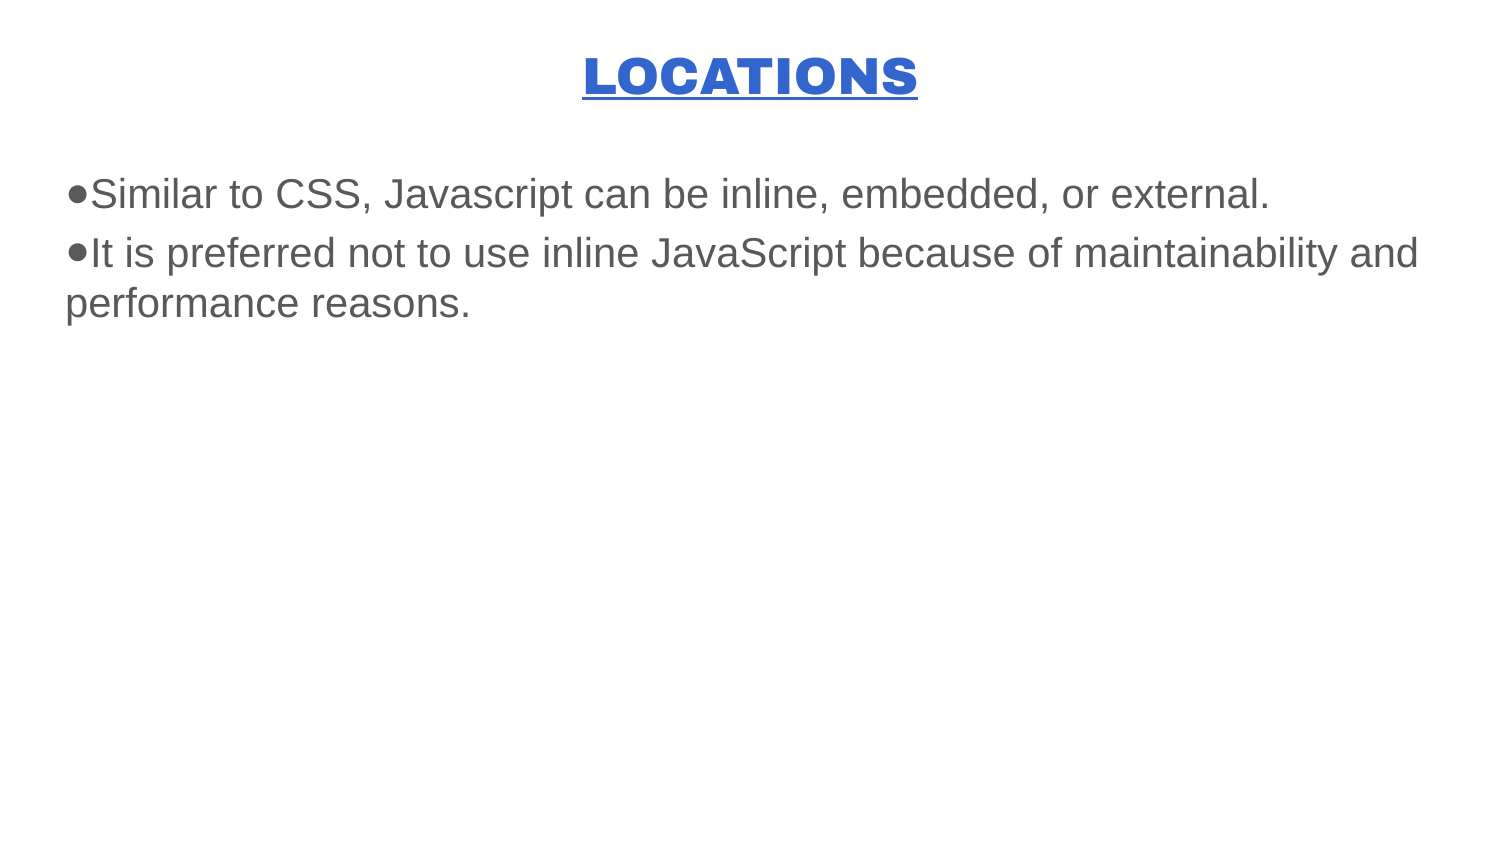

# LOCATIONS
Similar to CSS, Javascript can be inline, embedded, or external.
It is preferred not to use inline JavaScript because of maintainability and performance reasons.